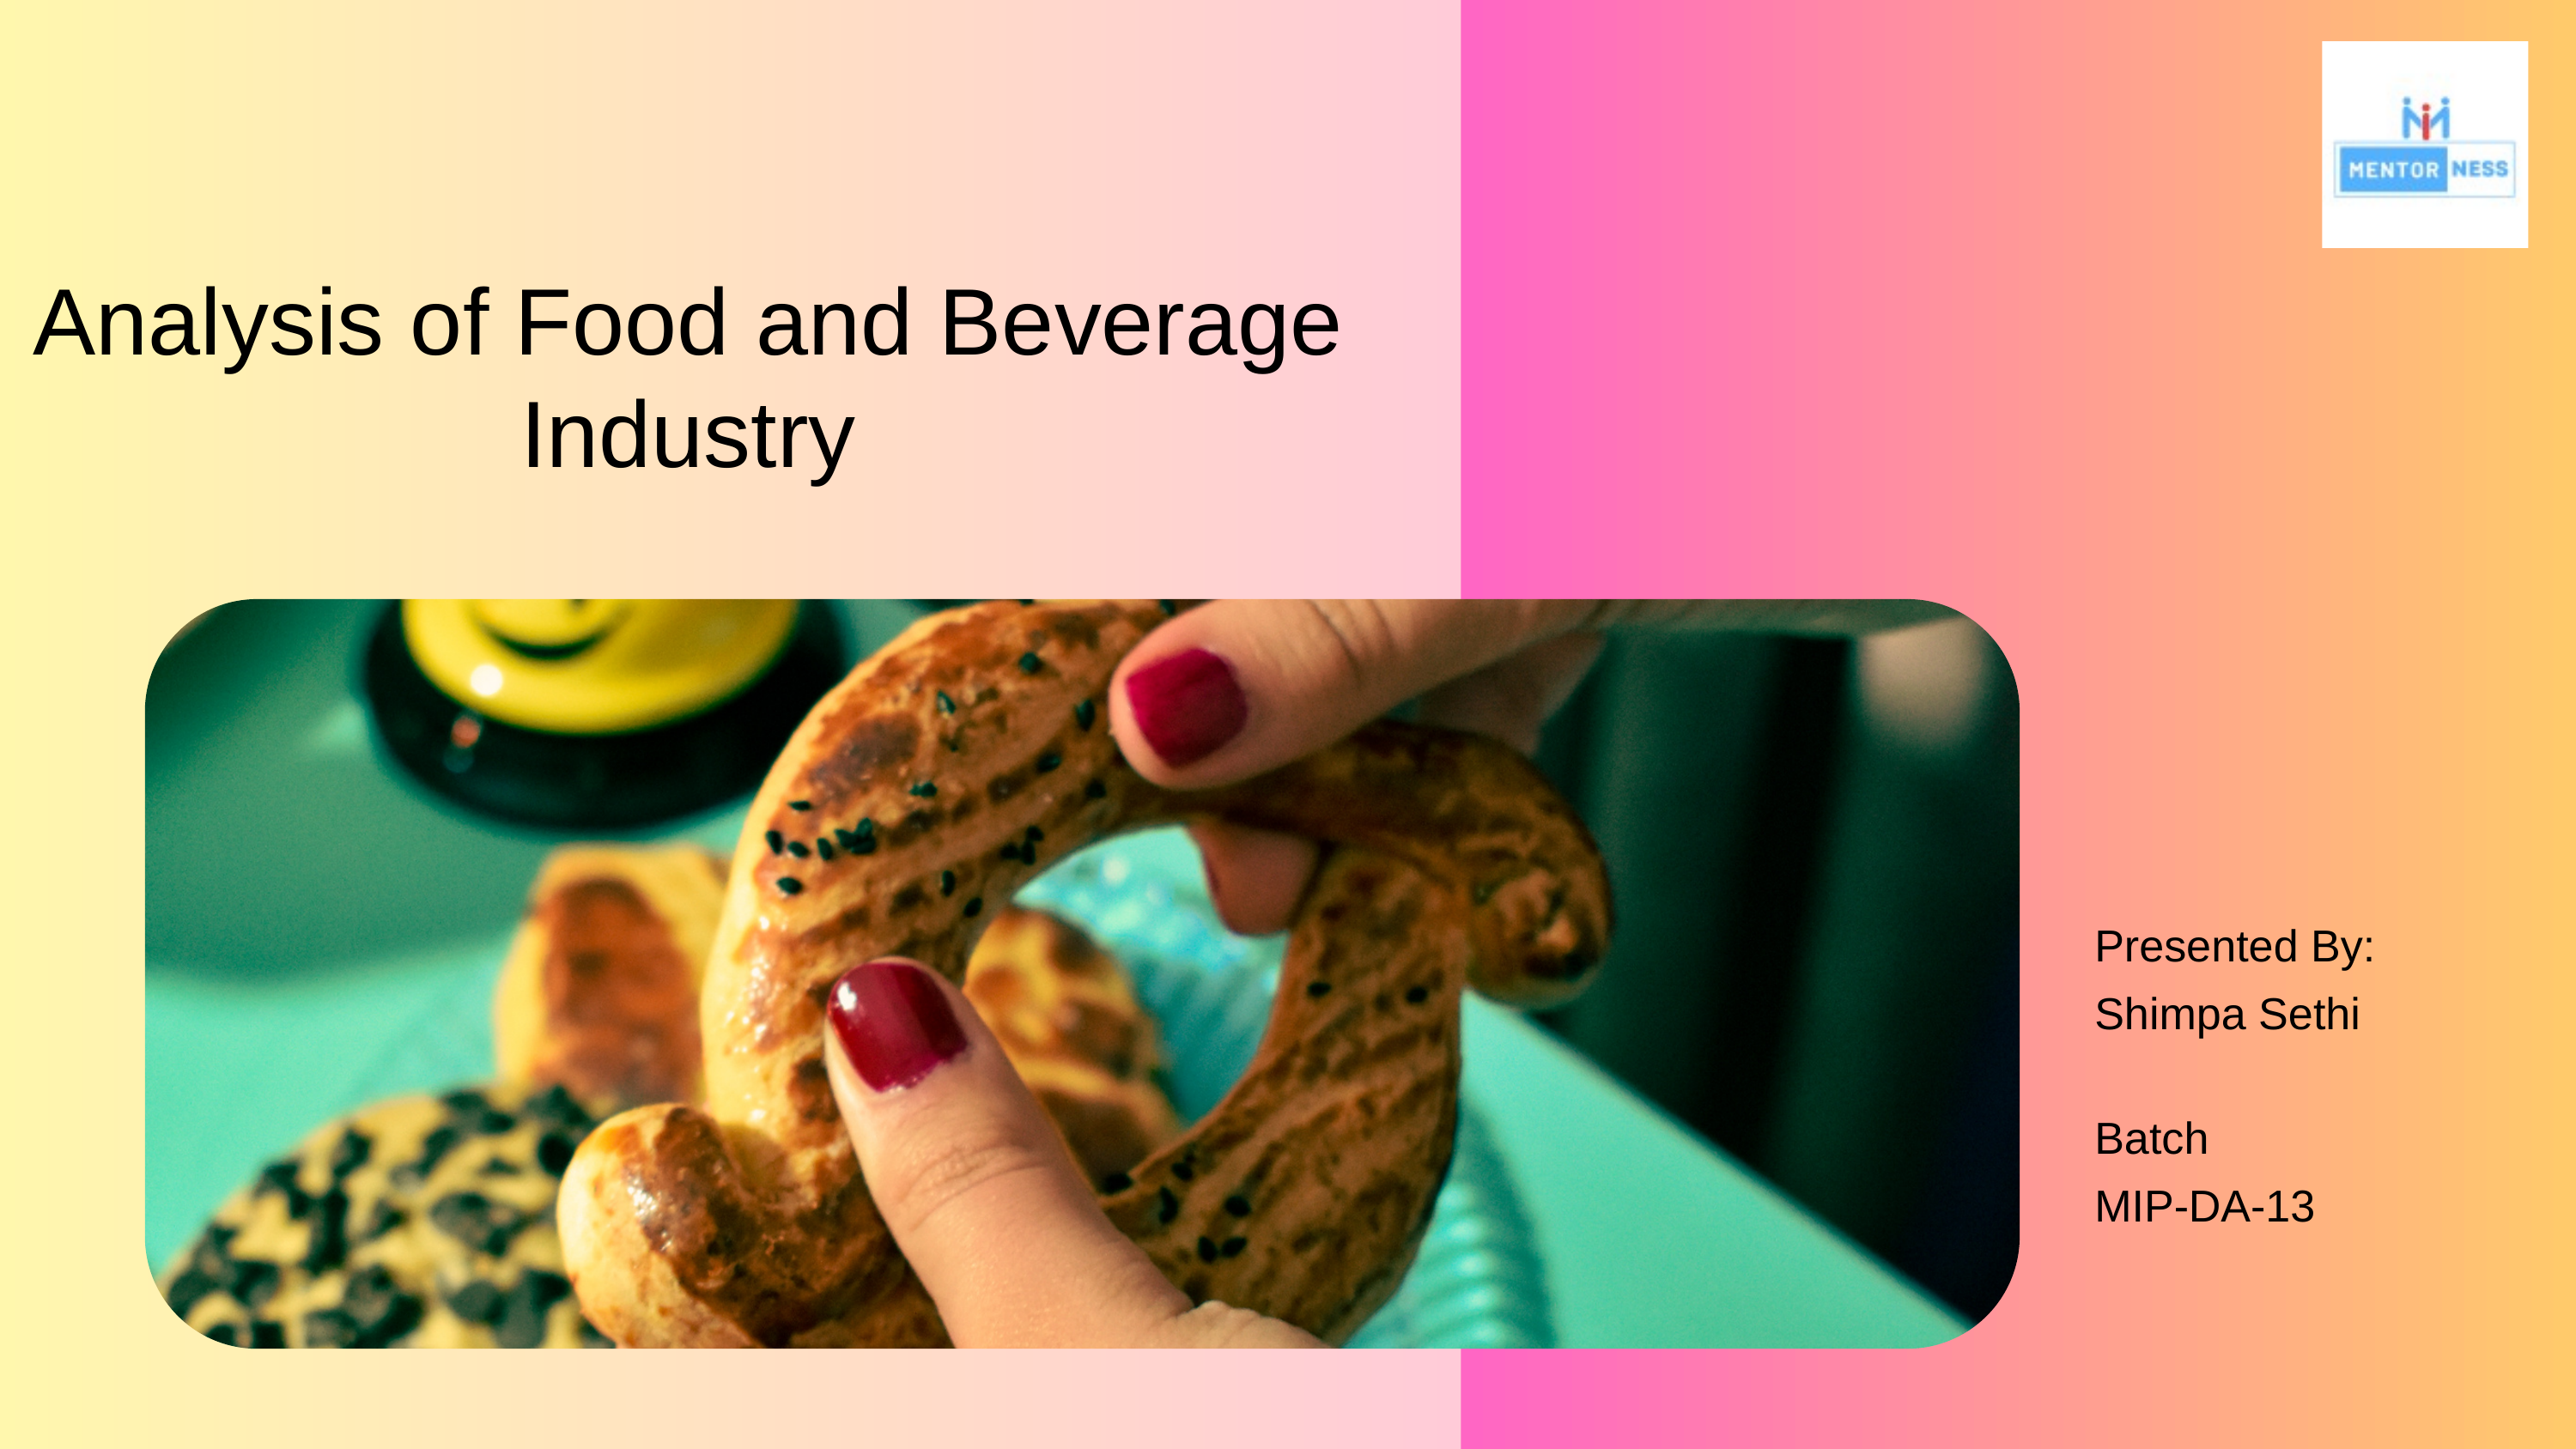

Analysis of Food and Beverage Industry

Presented By:
Shimpa Sethi
Batch
MIP-DA-13